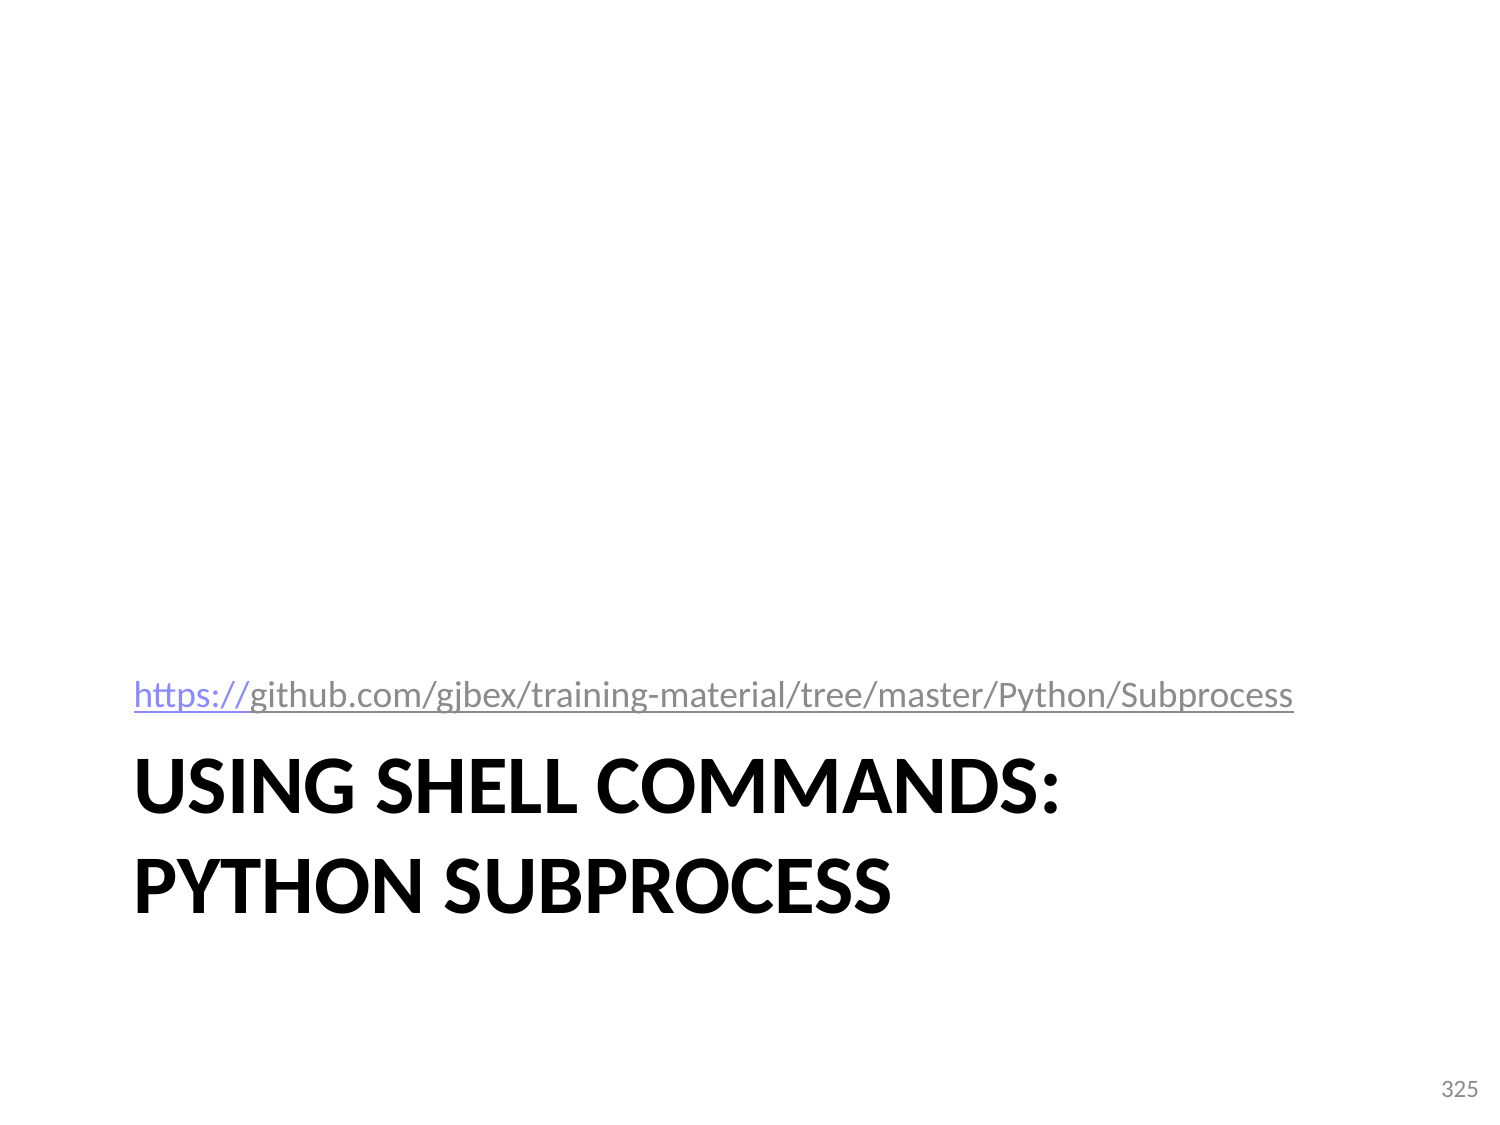

https://github.com/gjbex/training-material/tree/master/Python/Subprocess
# Using shell commands: Python subprocess
325